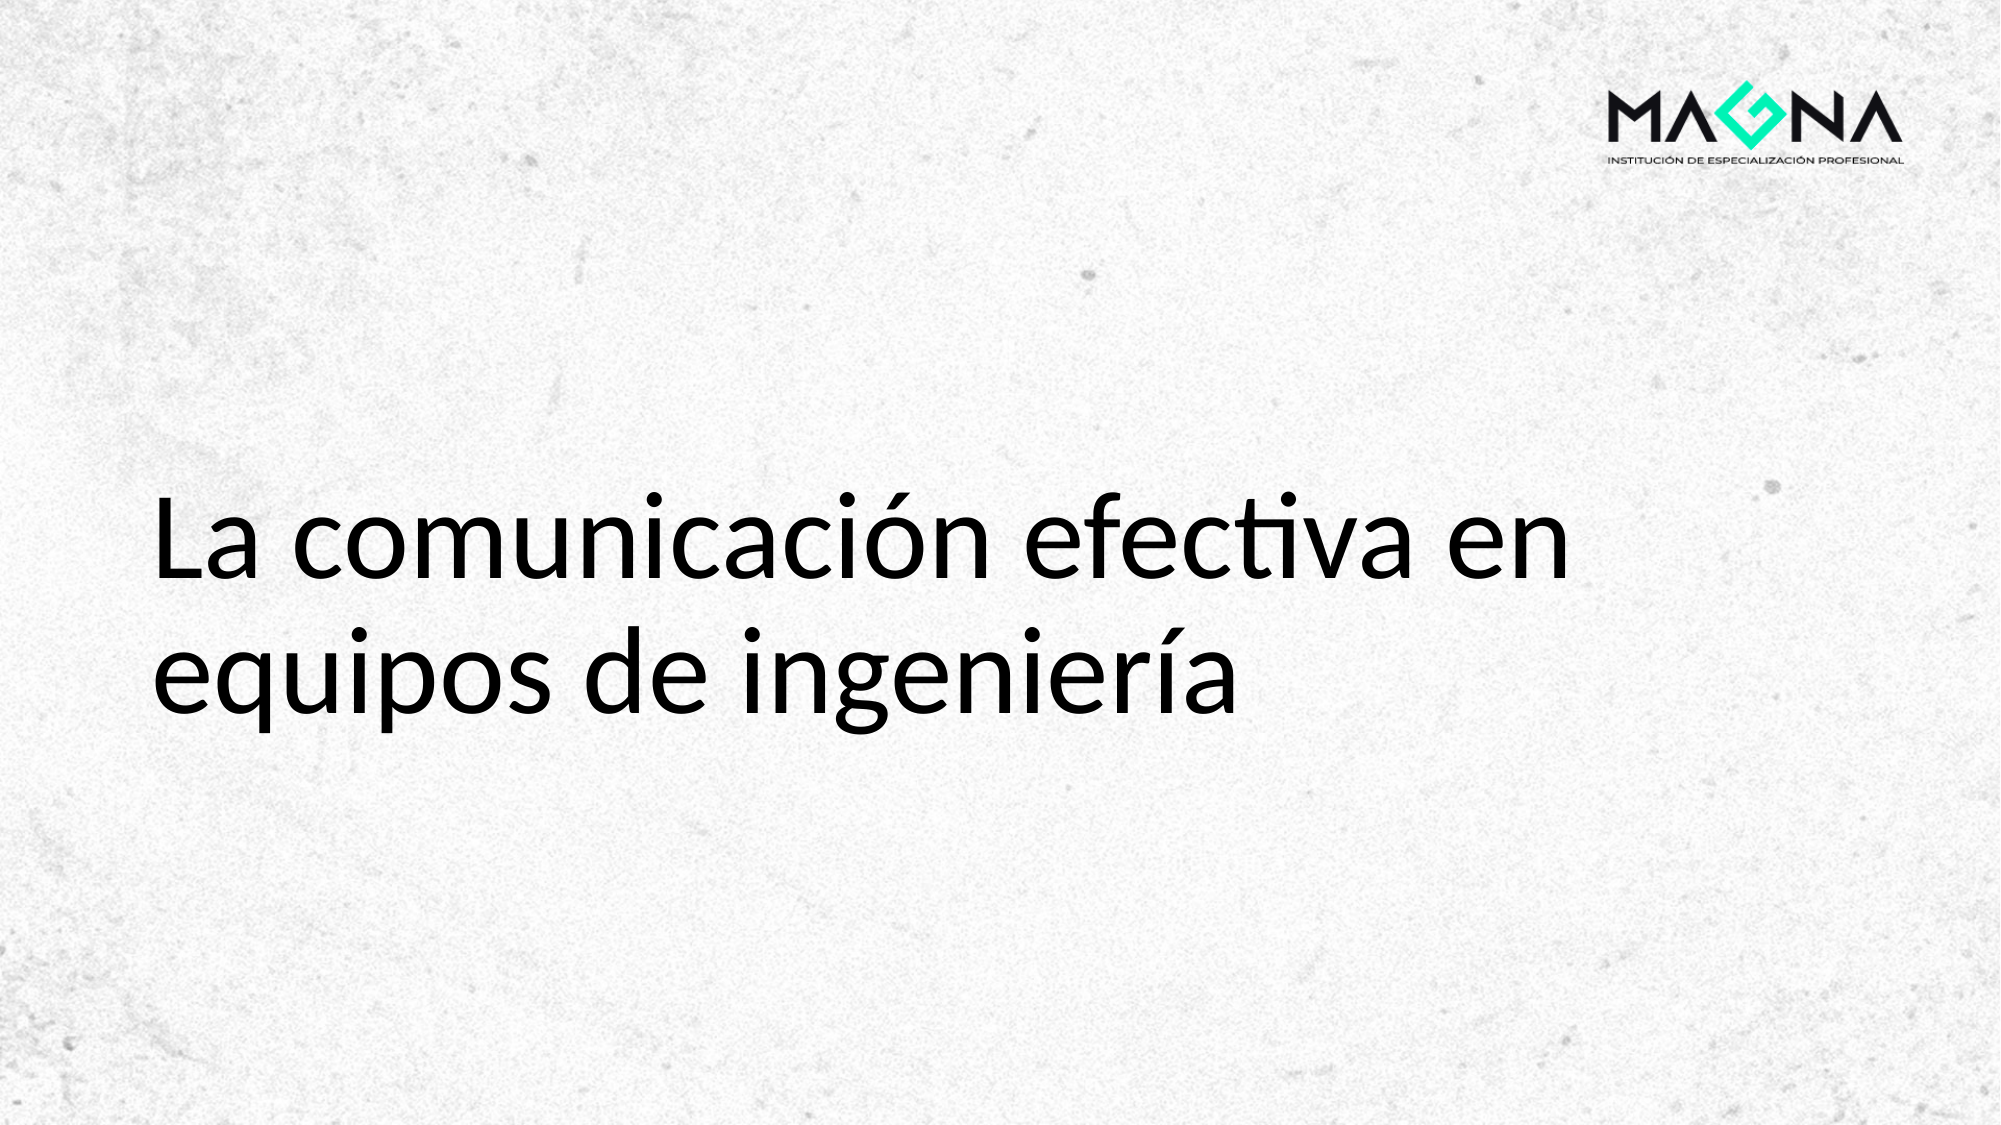

# La comunicación efectiva en equipos de ingeniería